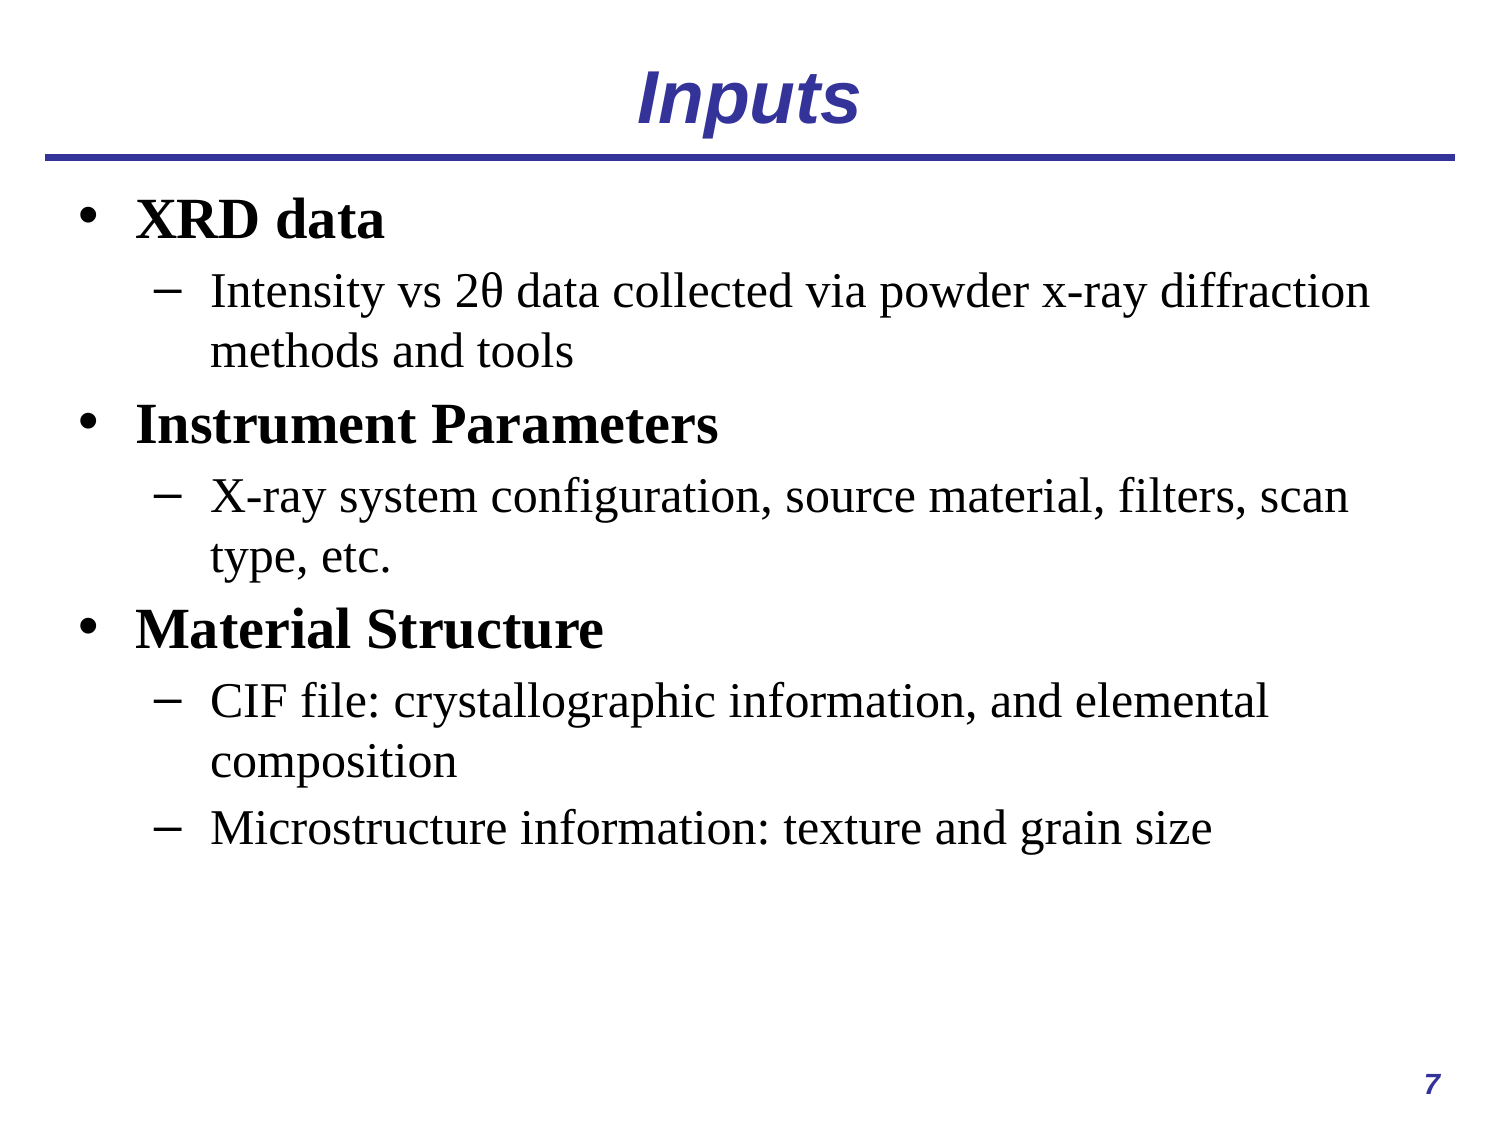

# Inputs
XRD data
Intensity vs 2θ data collected via powder x-ray diffraction methods and tools
Instrument Parameters
X-ray system configuration, source material, filters, scan type, etc.
Material Structure
CIF file: crystallographic information, and elemental composition
Microstructure information: texture and grain size
7